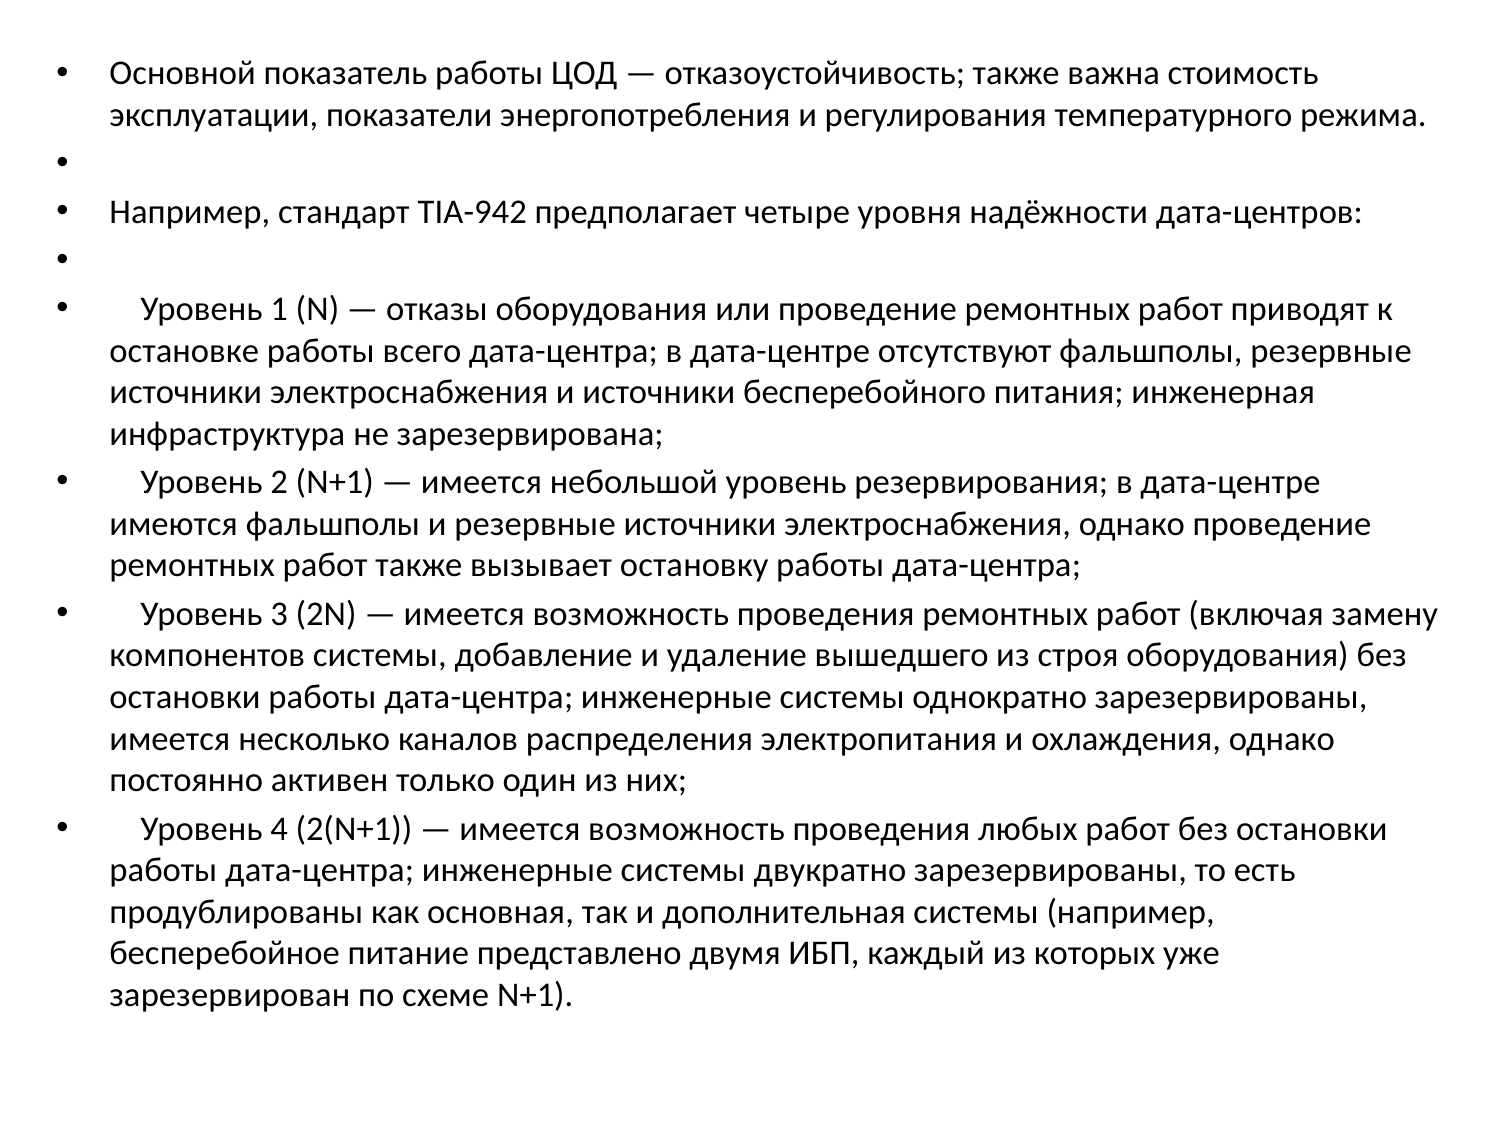

Основной показатель работы ЦОД — отказоустойчивость; также важна стоимость эксплуатации, показатели энергопотребления и регулирования температурного режима.

Например, стандарт TIA-942 предполагает четыре уровня надёжности дата-центров:

    Уровень 1 (N) — отказы оборудования или проведение ремонтных работ приводят к остановке работы всего дата-центра; в дата-центре отсутствуют фальшполы, резервные источники электроснабжения и источники бесперебойного питания; инженерная инфраструктура не зарезервирована;
    Уровень 2 (N+1) — имеется небольшой уровень резервирования; в дата-центре имеются фальшполы и резервные источники электроснабжения, однако проведение ремонтных работ также вызывает остановку работы дата-центра;
    Уровень 3 (2N) — имеется возможность проведения ремонтных работ (включая замену компонентов системы, добавление и удаление вышедшего из строя оборудования) без остановки работы дата-центра; инженерные системы однократно зарезервированы, имеется несколько каналов распределения электропитания и охлаждения, однако постоянно активен только один из них;
    Уровень 4 (2(N+1)) — имеется возможность проведения любых работ без остановки работы дата-центра; инженерные системы двукратно зарезервированы, то есть продублированы как основная, так и дополнительная системы (например, бесперебойное питание представлено двумя ИБП, каждый из которых уже зарезервирован по схеме N+1).